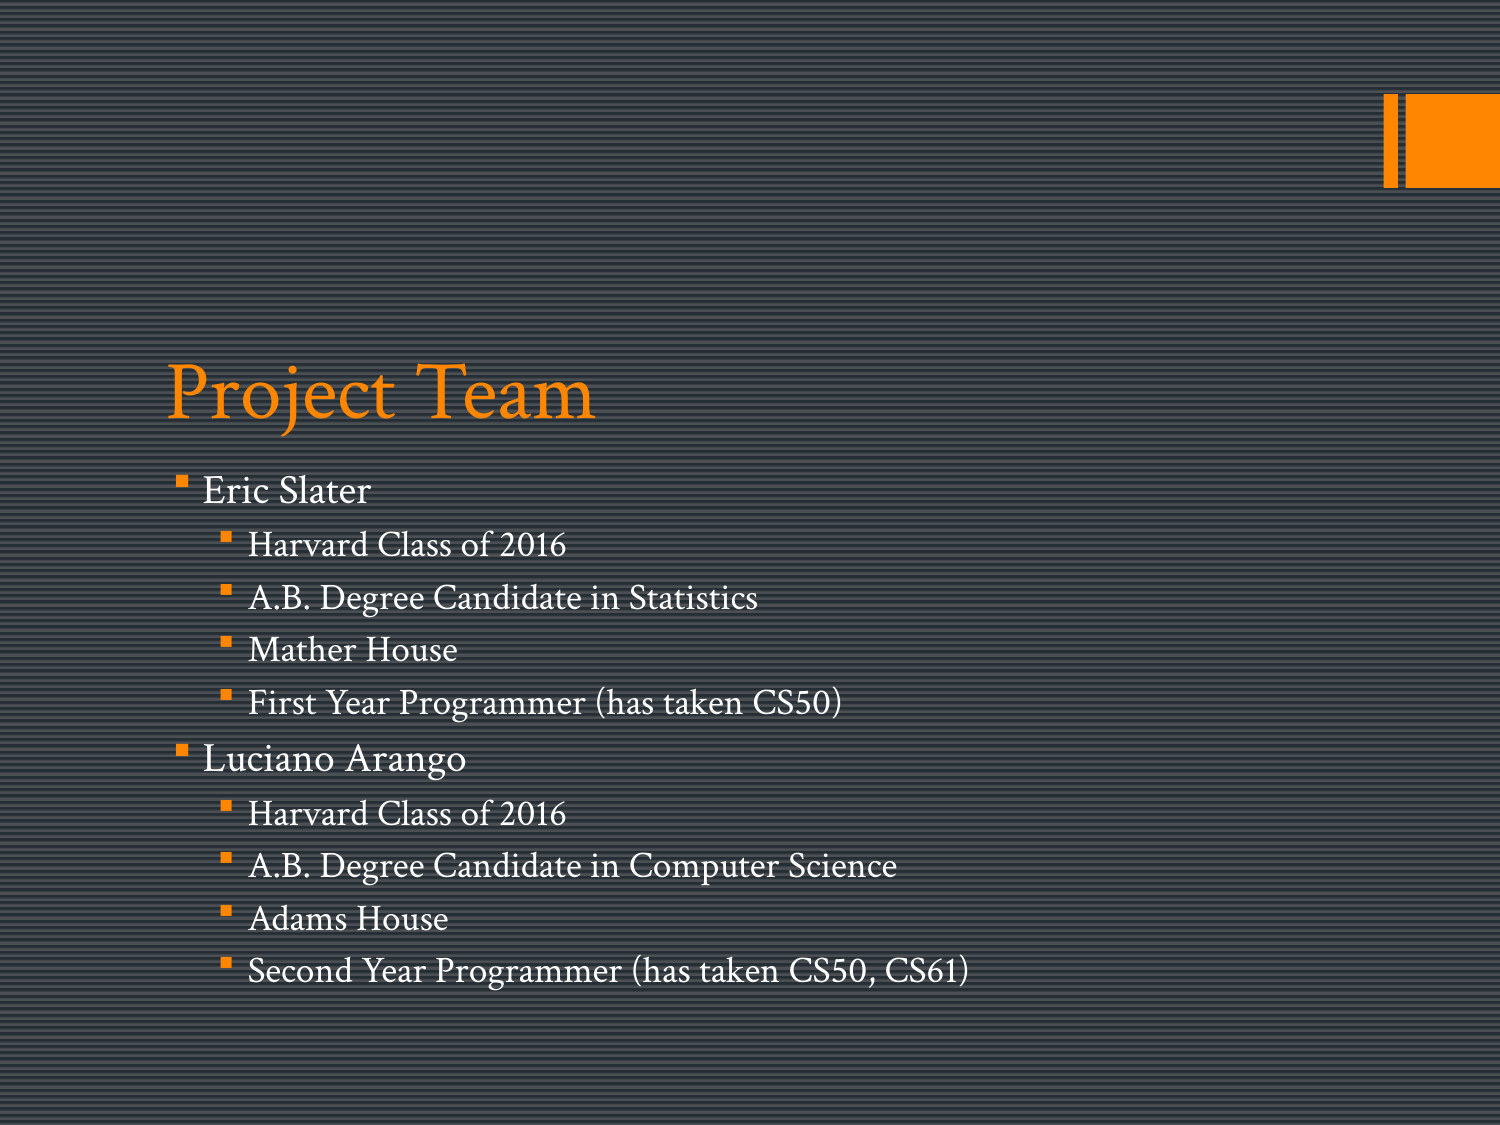

# Project Team
Eric Slater
Harvard Class of 2016
A.B. Degree Candidate in Statistics
Mather House
First Year Programmer (has taken CS50)
Luciano Arango
Harvard Class of 2016
A.B. Degree Candidate in Computer Science
Adams House
Second Year Programmer (has taken CS50, CS61)